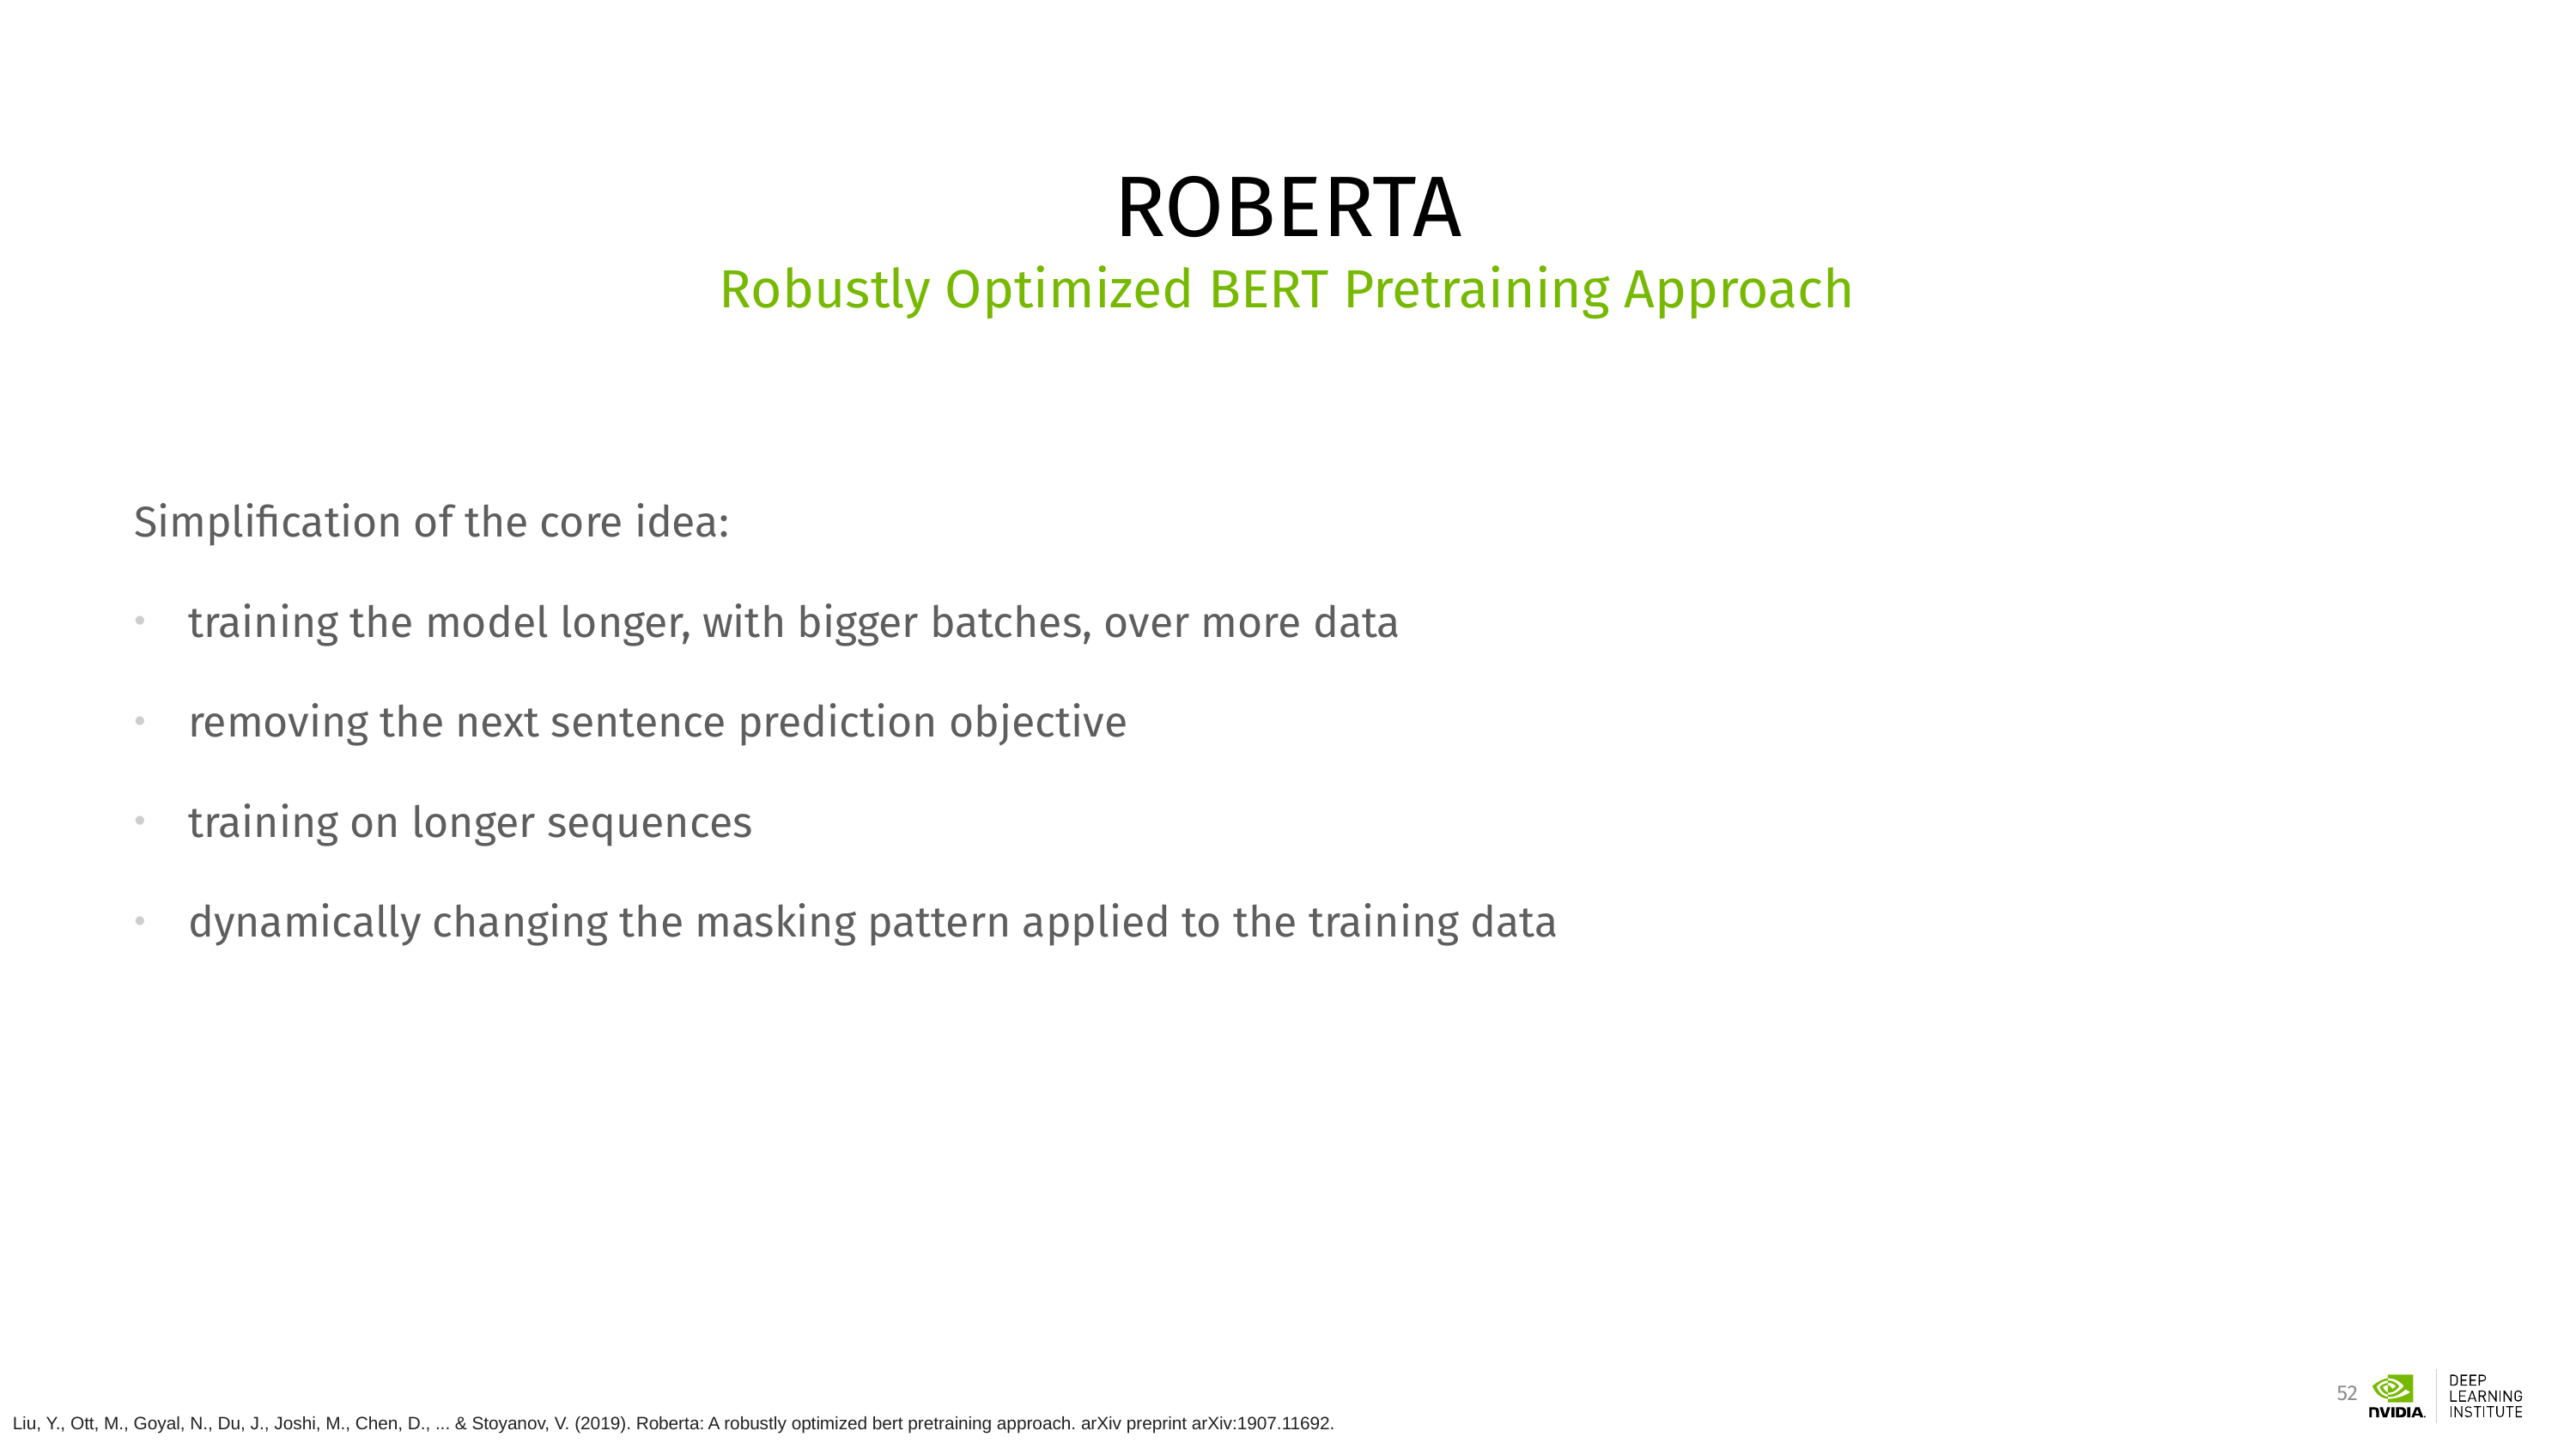

# Roberta
Robustly Optimized BERT Pretraining Approach
Simplification of the core idea:
training the model longer, with bigger batches, over more data
removing the next sentence prediction objective
training on longer sequences
dynamically changing the masking pattern applied to the training data
Liu, Y., Ott, M., Goyal, N., Du, J., Joshi, M., Chen, D., ... & Stoyanov, V. (2019). Roberta: A robustly optimized bert pretraining approach. arXiv preprint arXiv:1907.11692.